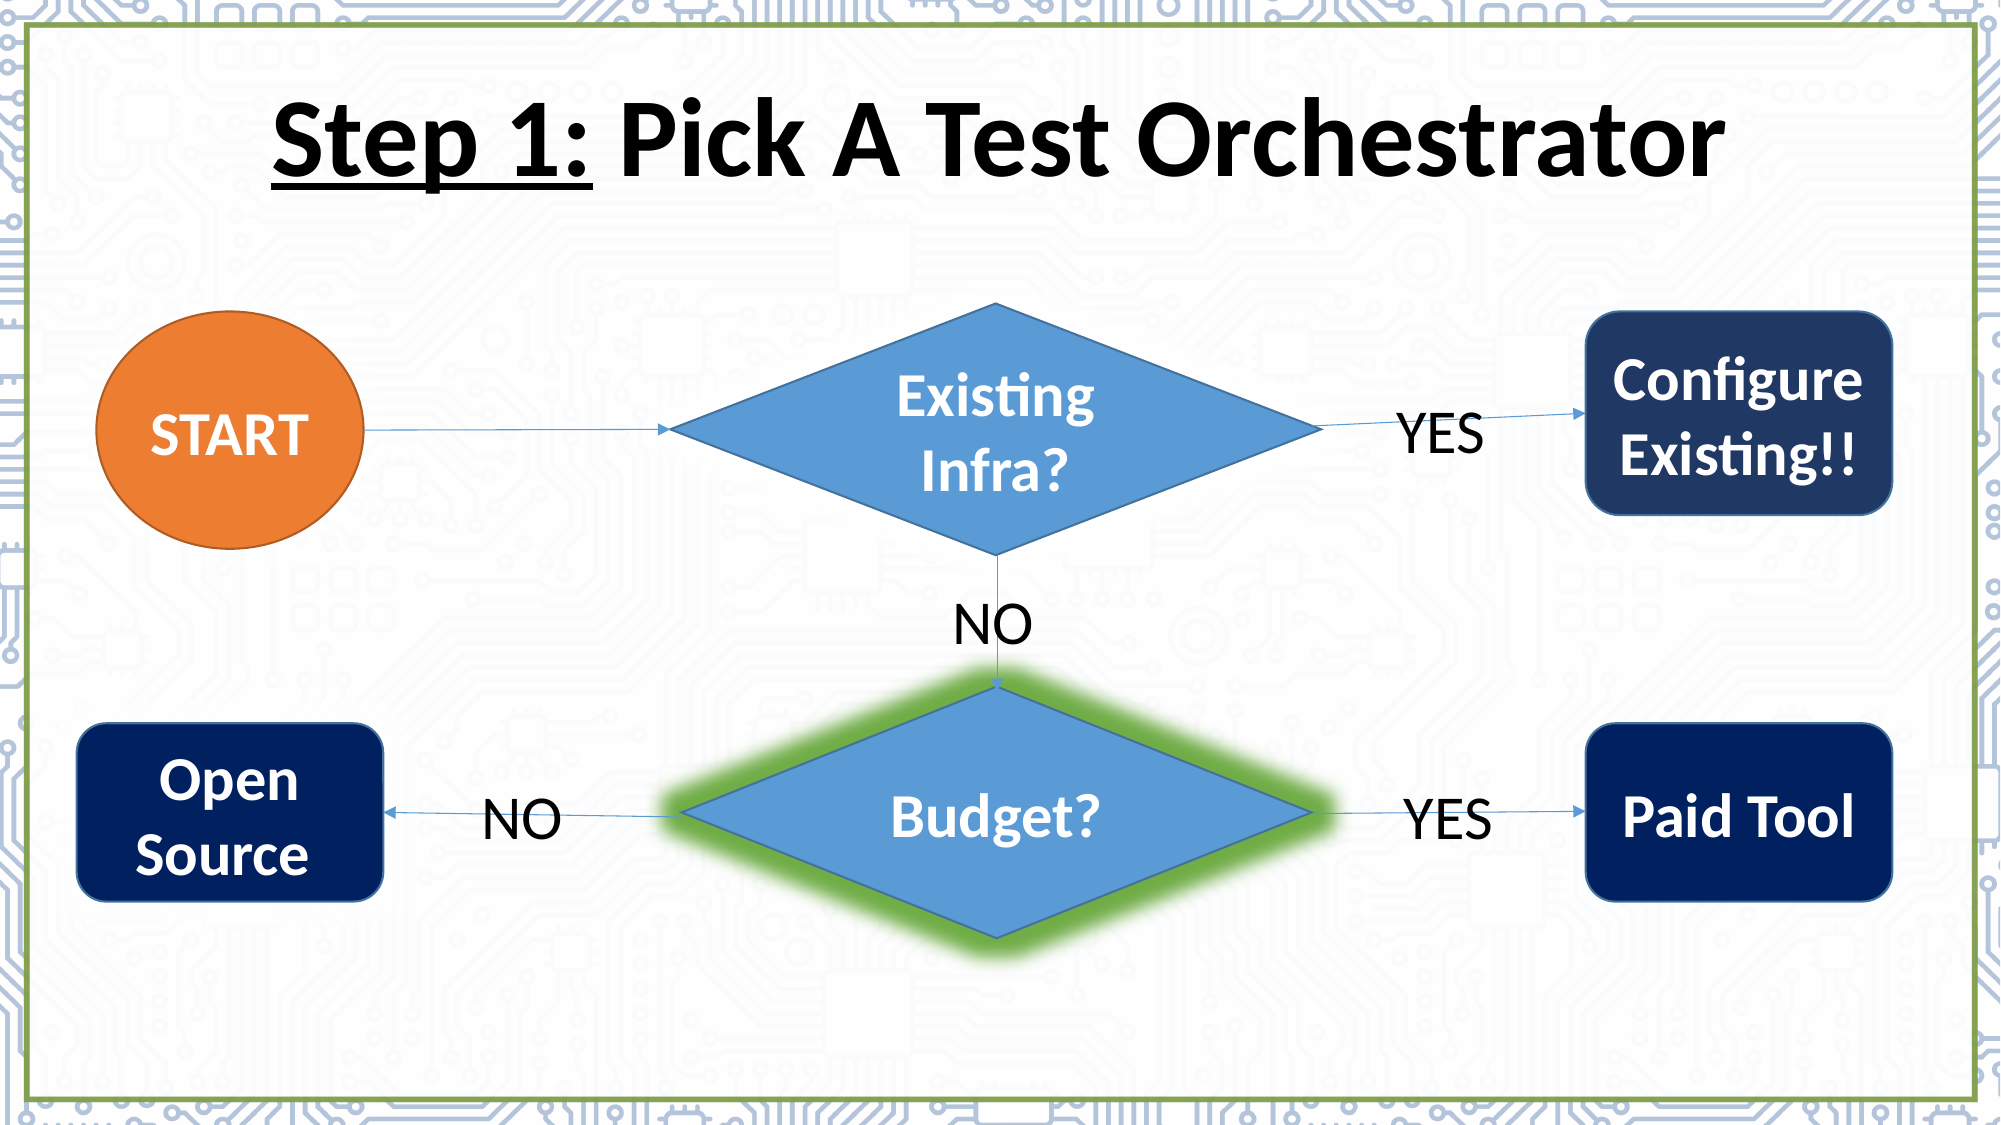

# Step 1: Pick A Test Orchestrator
Existing Infra?
START
Configure Existing!!
YES
NO
Budget?
Open Source
Paid Tool
NO
YES